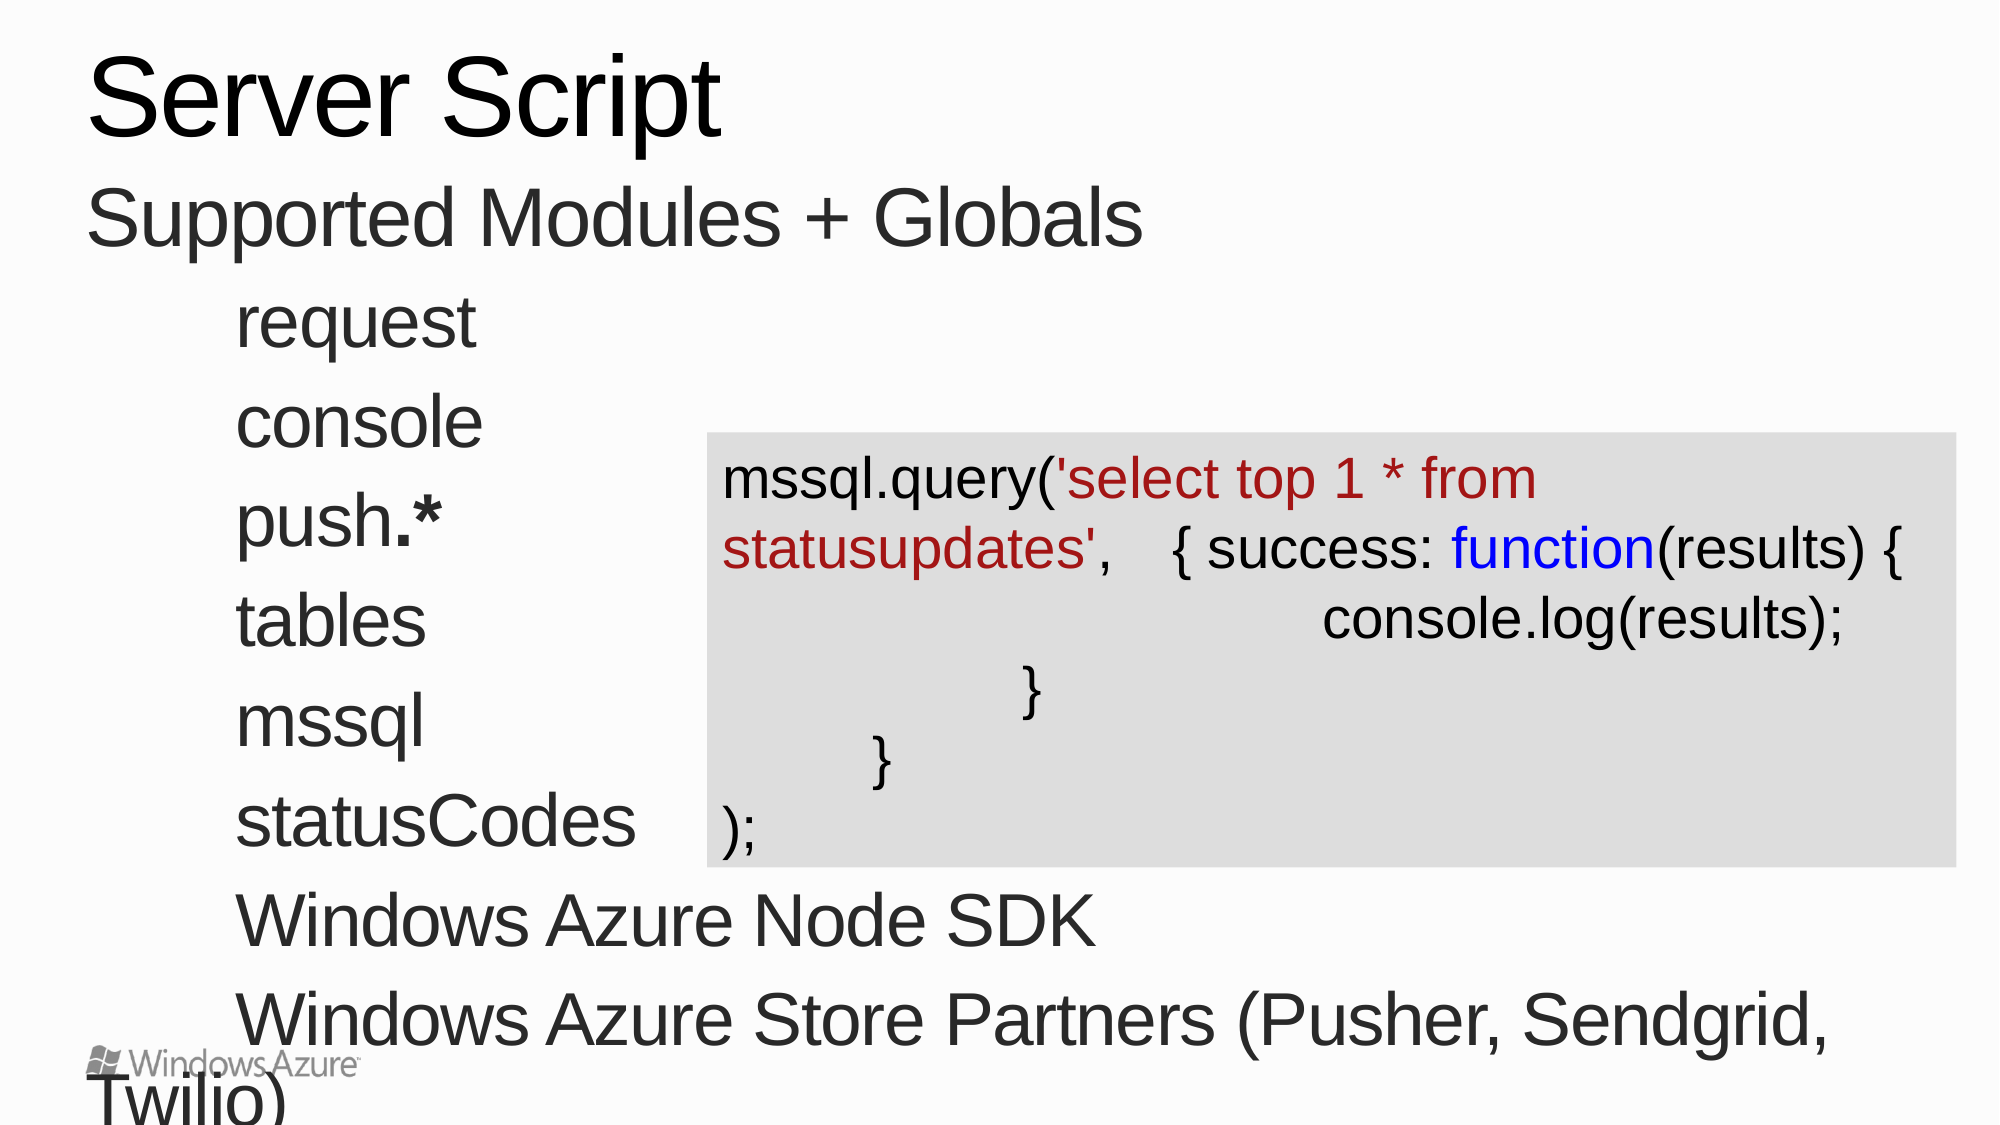

# Server Script
Supported Modules + Globals
	request
	console
	push.*
	tables
	mssql
	statusCodes
	Windows Azure Node SDK
	Windows Azure Store Partners (Pusher, Sendgrid, Twilio)

mssql.query('select top 1 * from statusupdates', 	{ success: function(results) { 					console.log(results);
		}
	}
);